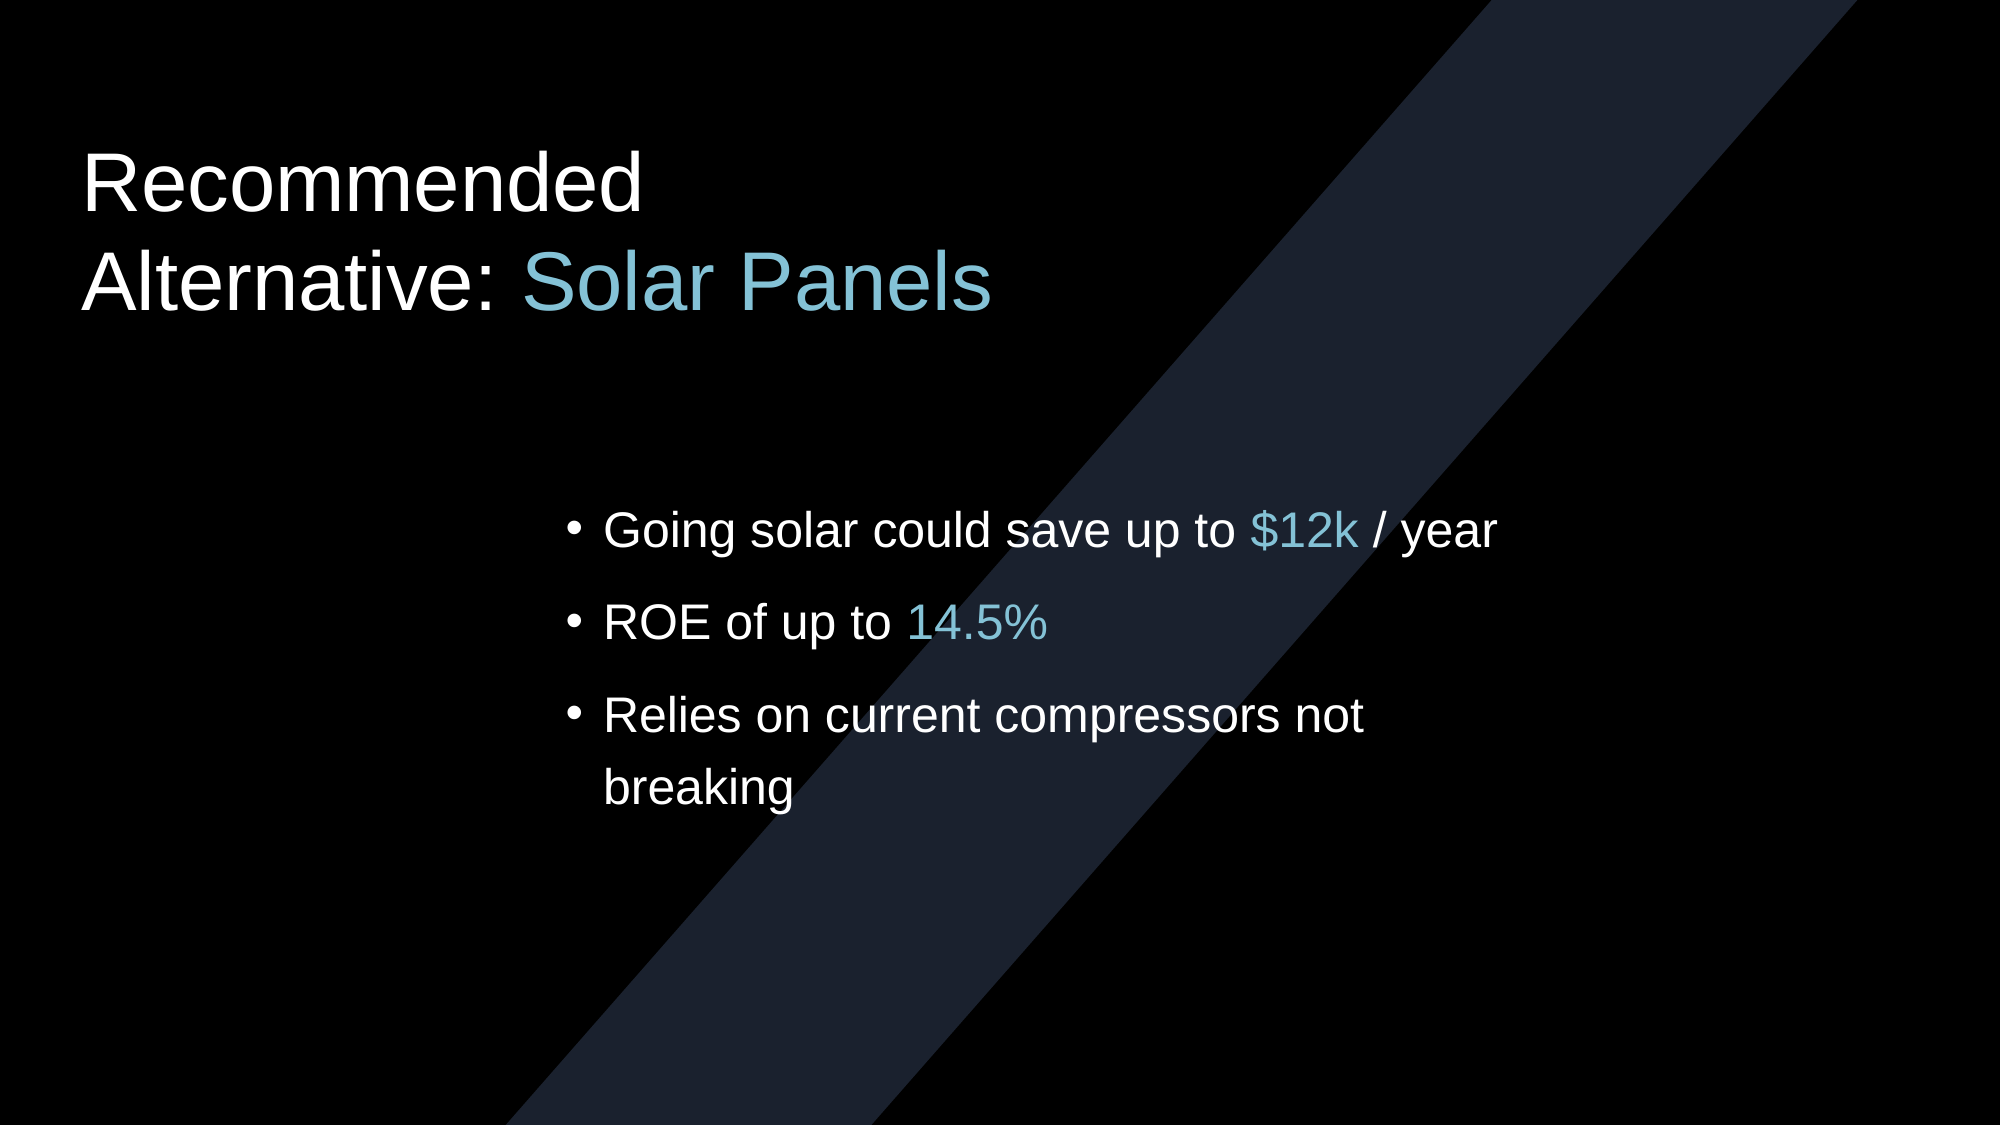

# Recommended Alternative: Solar Panels
Going solar could save up to $12k / year
ROE of up to 14.5%
Relies on current compressors not breaking